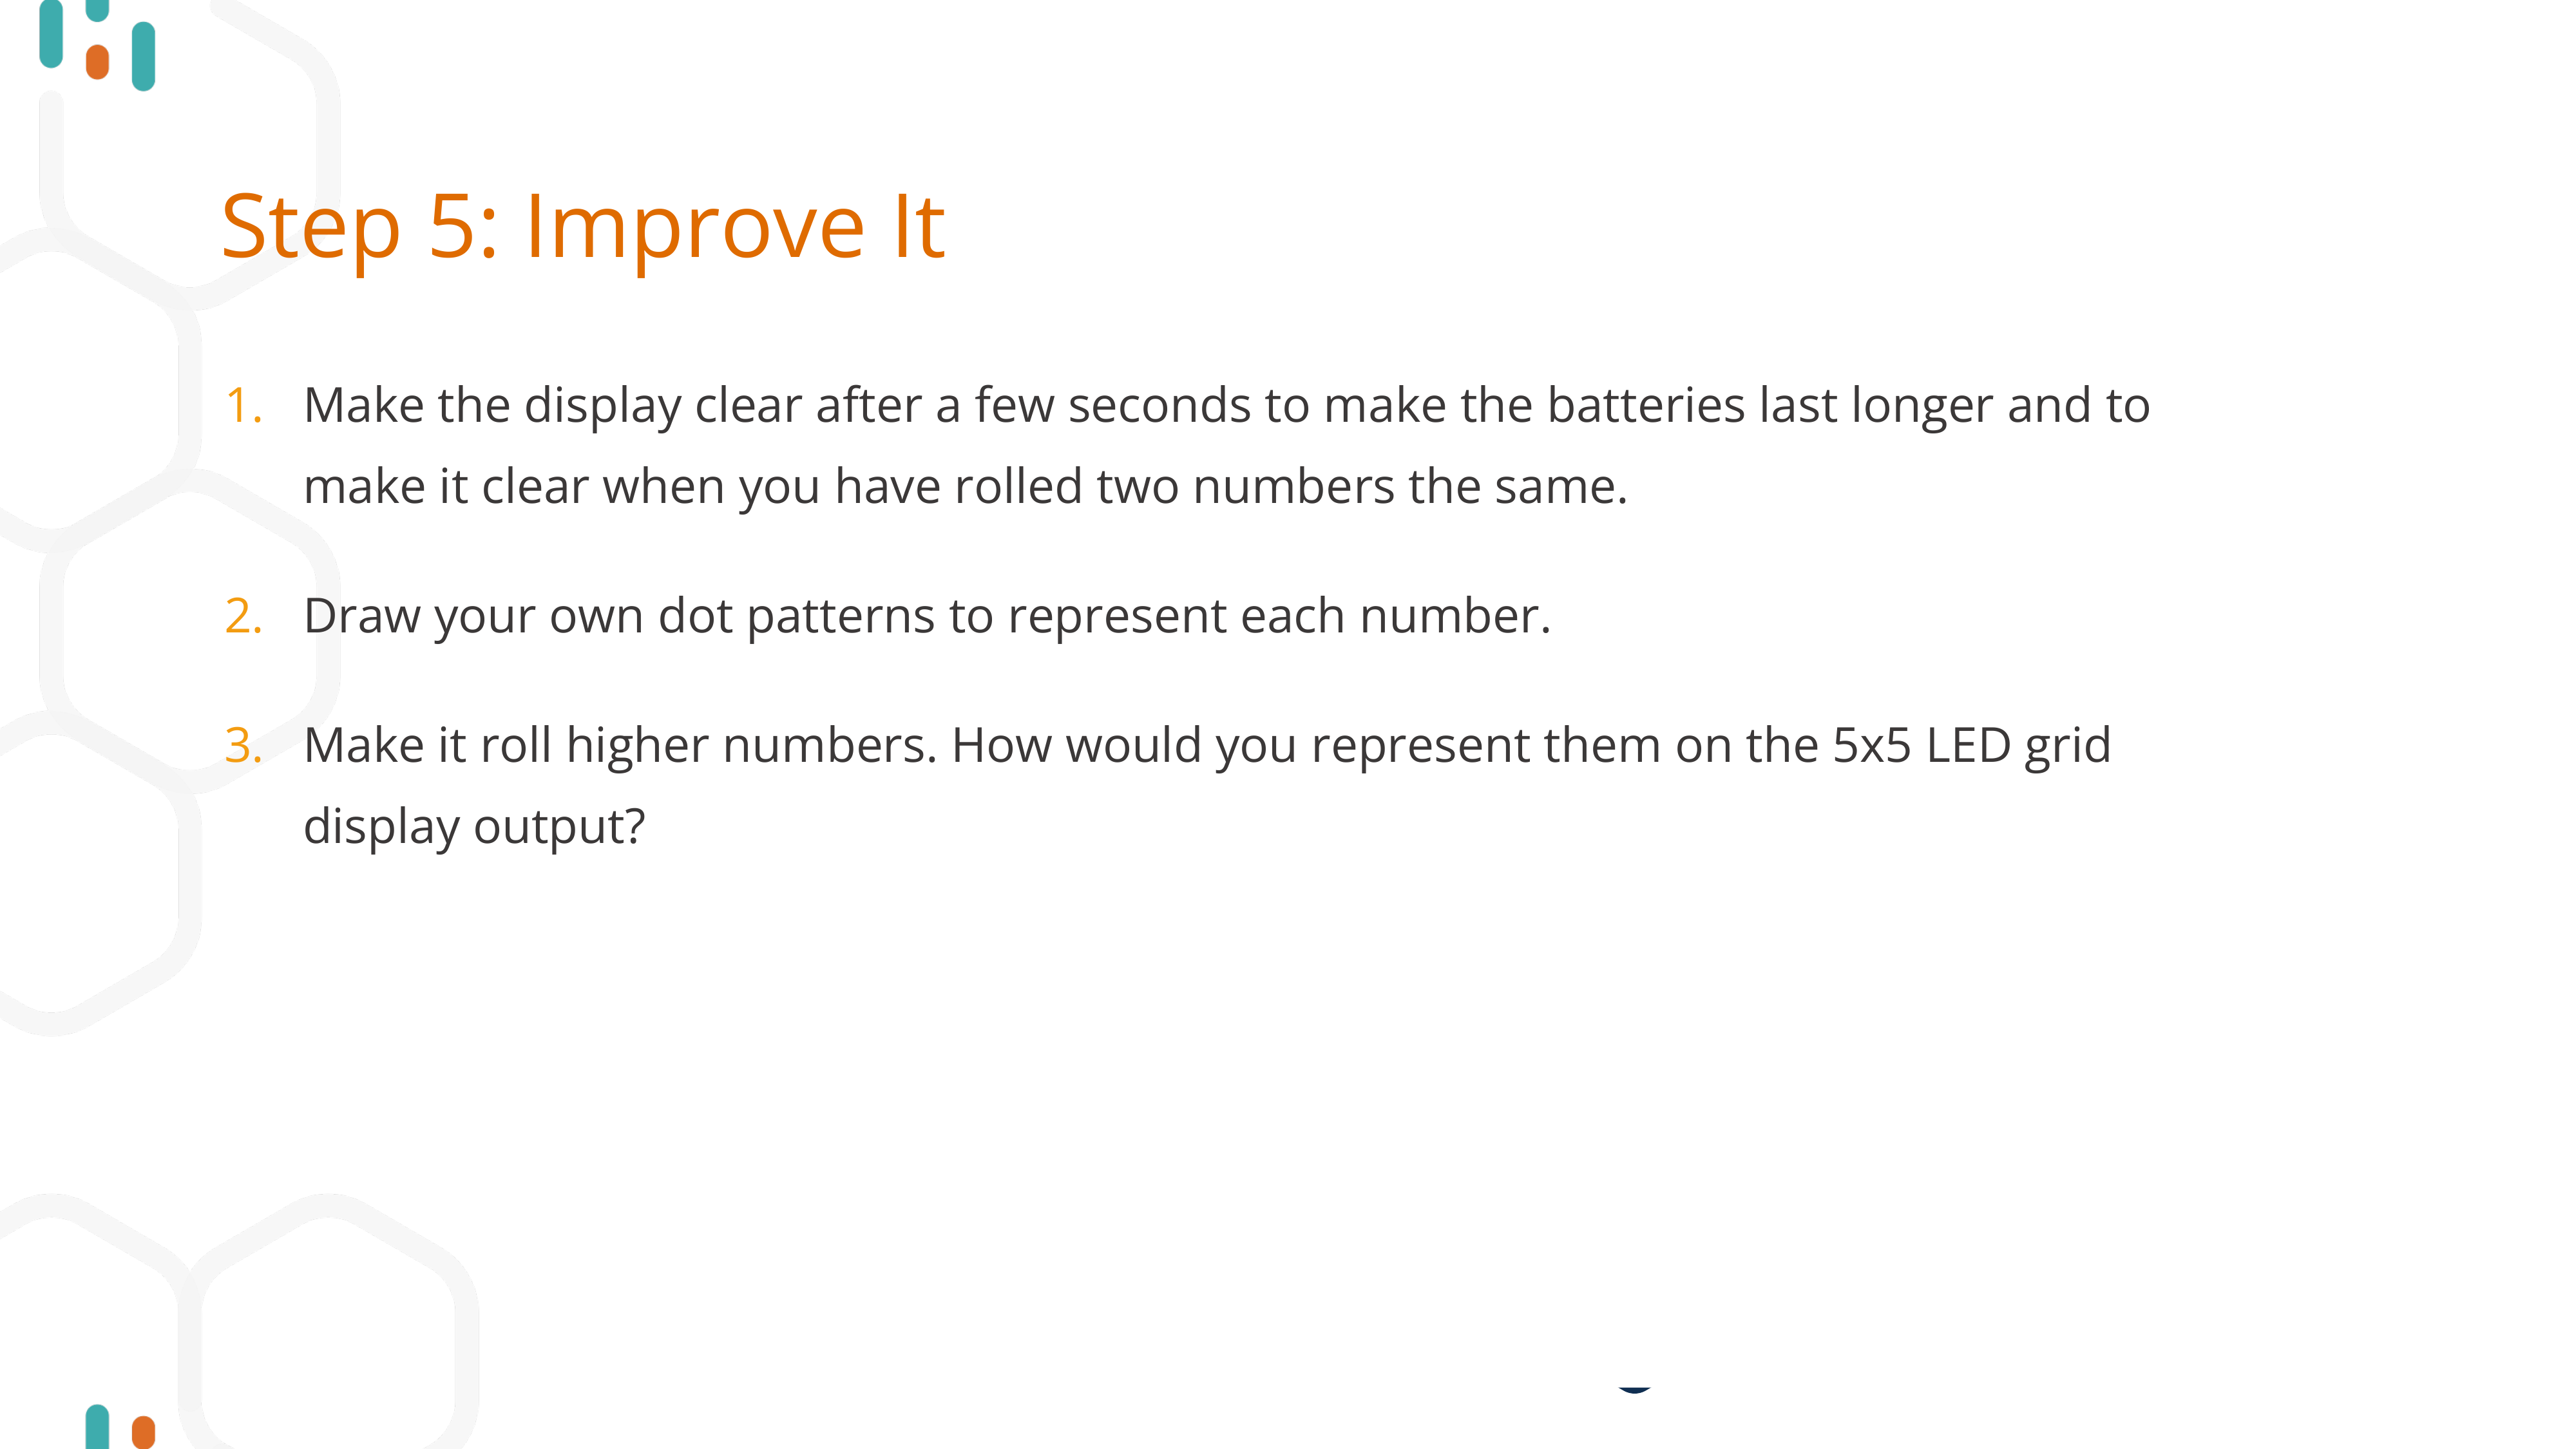

# Step 5: Improve It
Make the display clear after a few seconds to make the batteries last longer and to make it clear when you have rolled two numbers the same.
Draw your own dot patterns to represent each number.
Make it roll higher numbers. How would you represent them on the 5x5 LED grid display output?